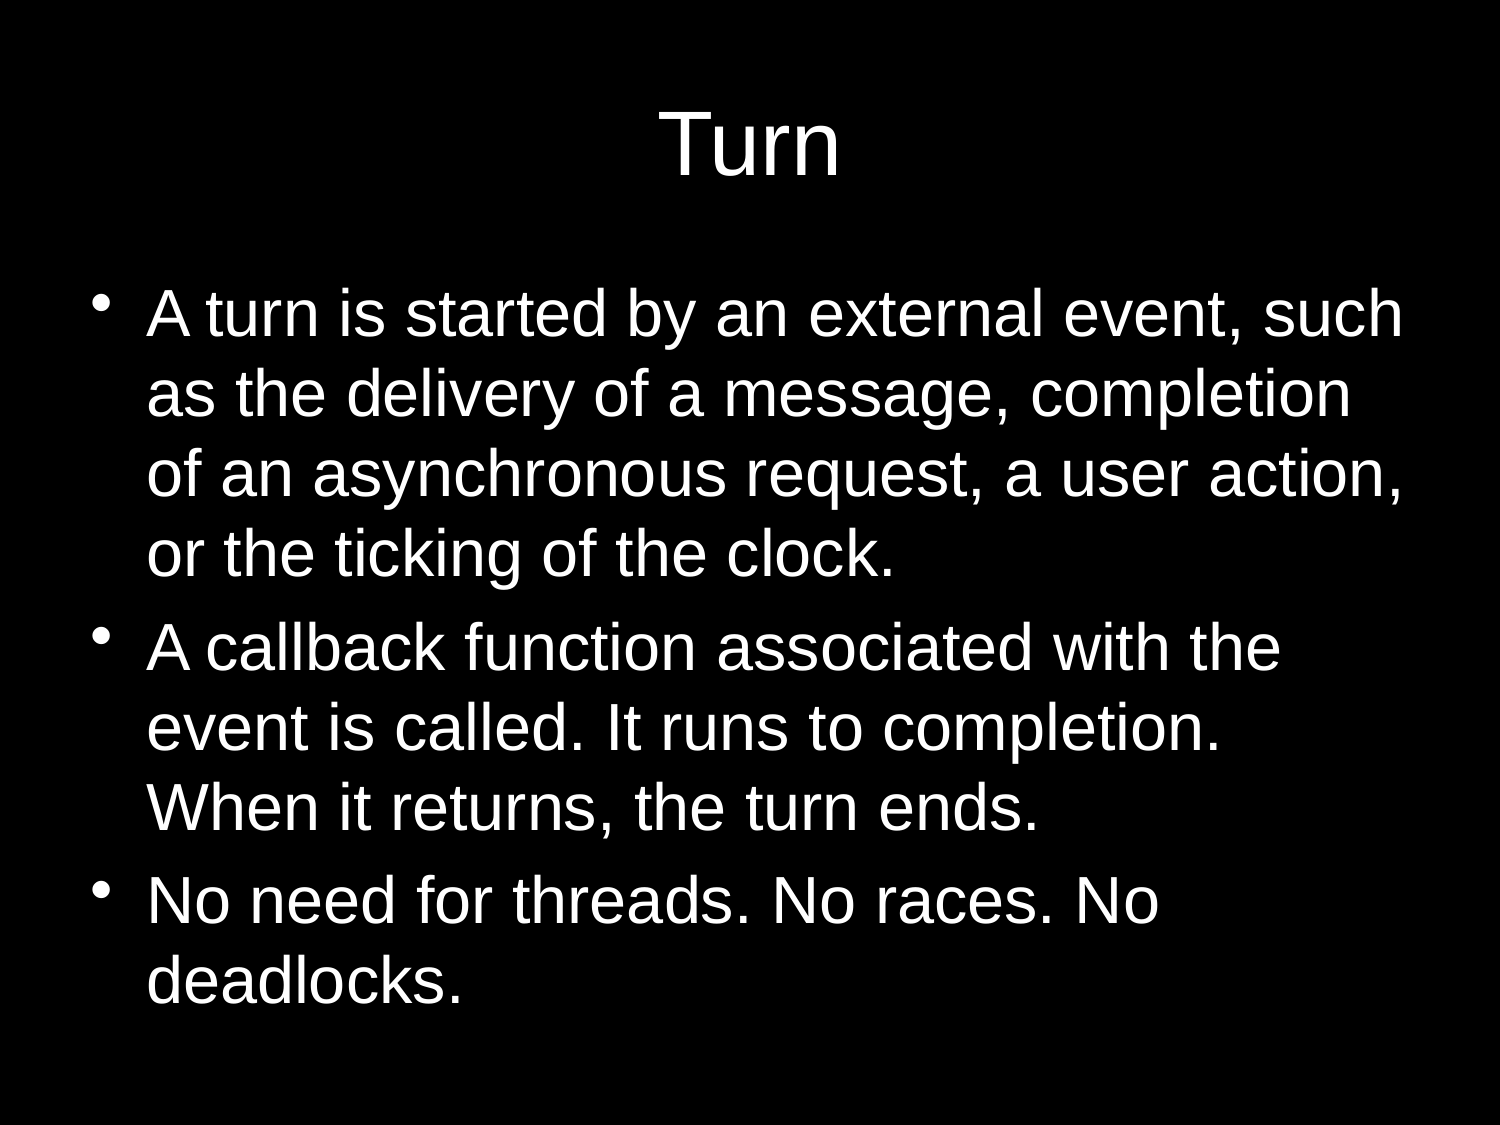

# Turn
A turn is started by an external event, such as the delivery of a message, completion of an asynchronous request, a user action, or the ticking of the clock.
A callback function associated with the event is called. It runs to completion. When it returns, the turn ends.
No need for threads. No races. No deadlocks.